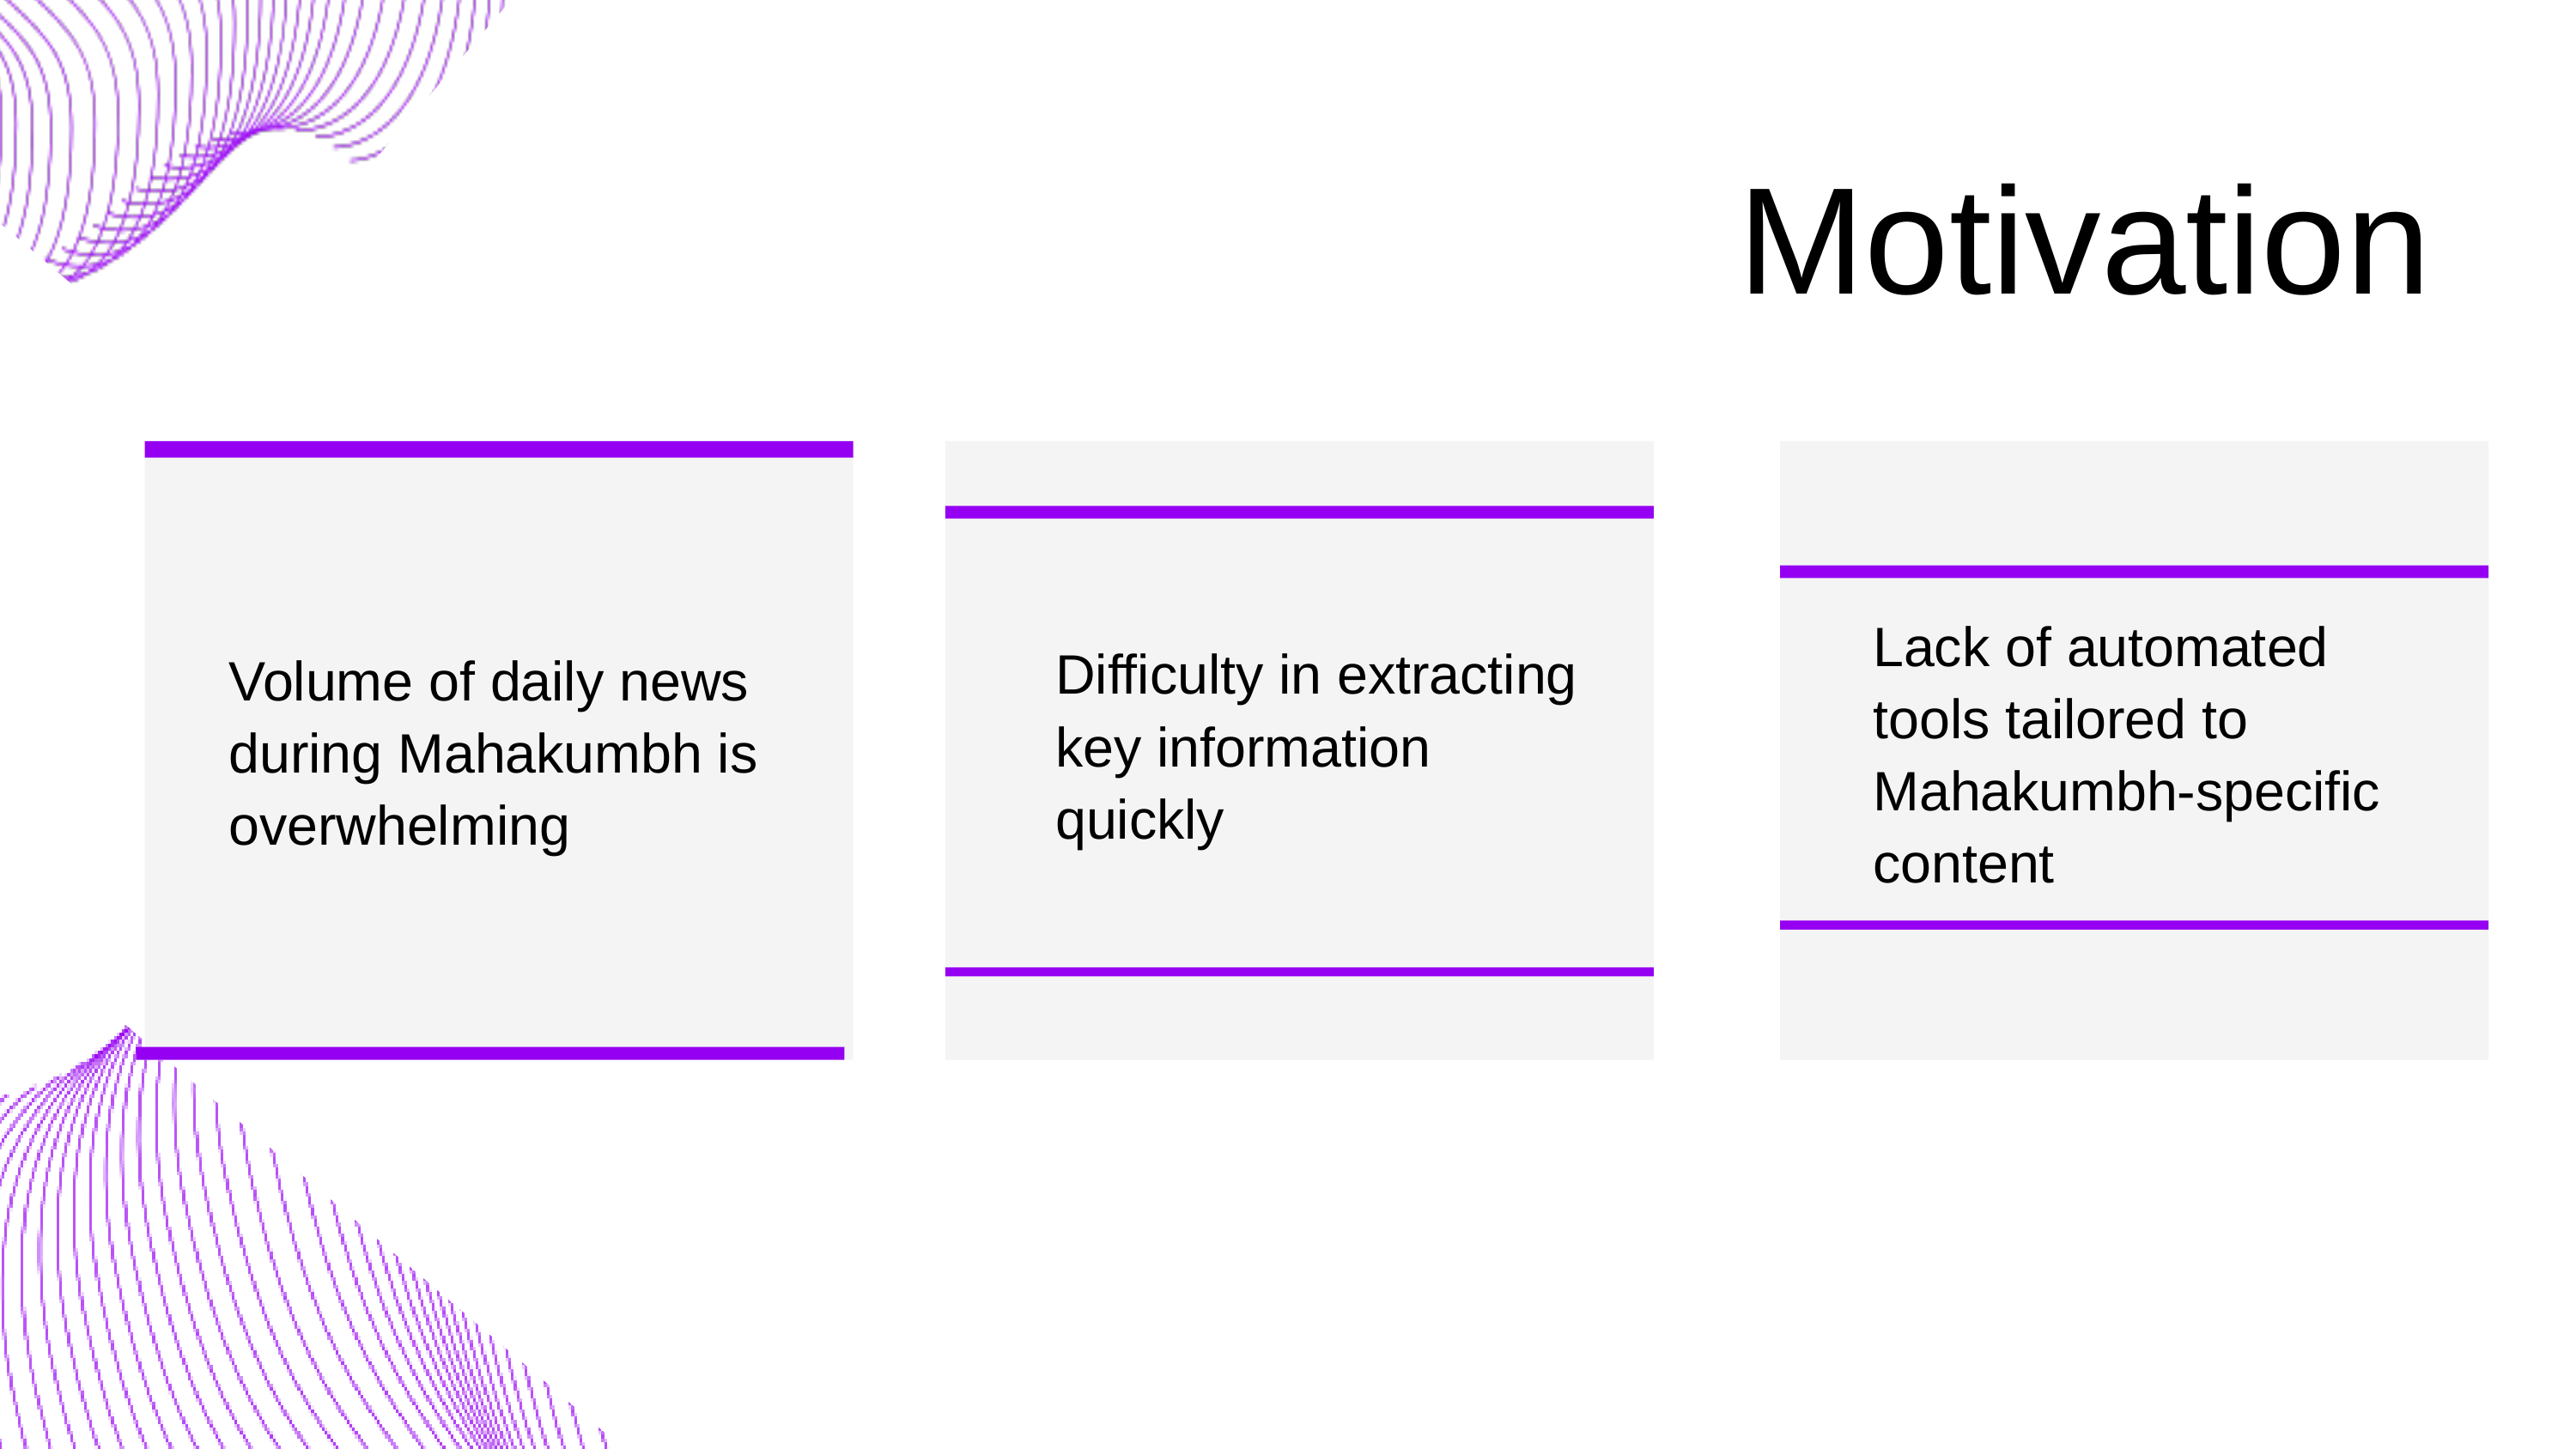

Motivation

Lack of automated tools tailored to Mahakumbh-specific content
Difficulty in extracting key information quickly
Volume of daily news during Mahakumbh is overwhelming